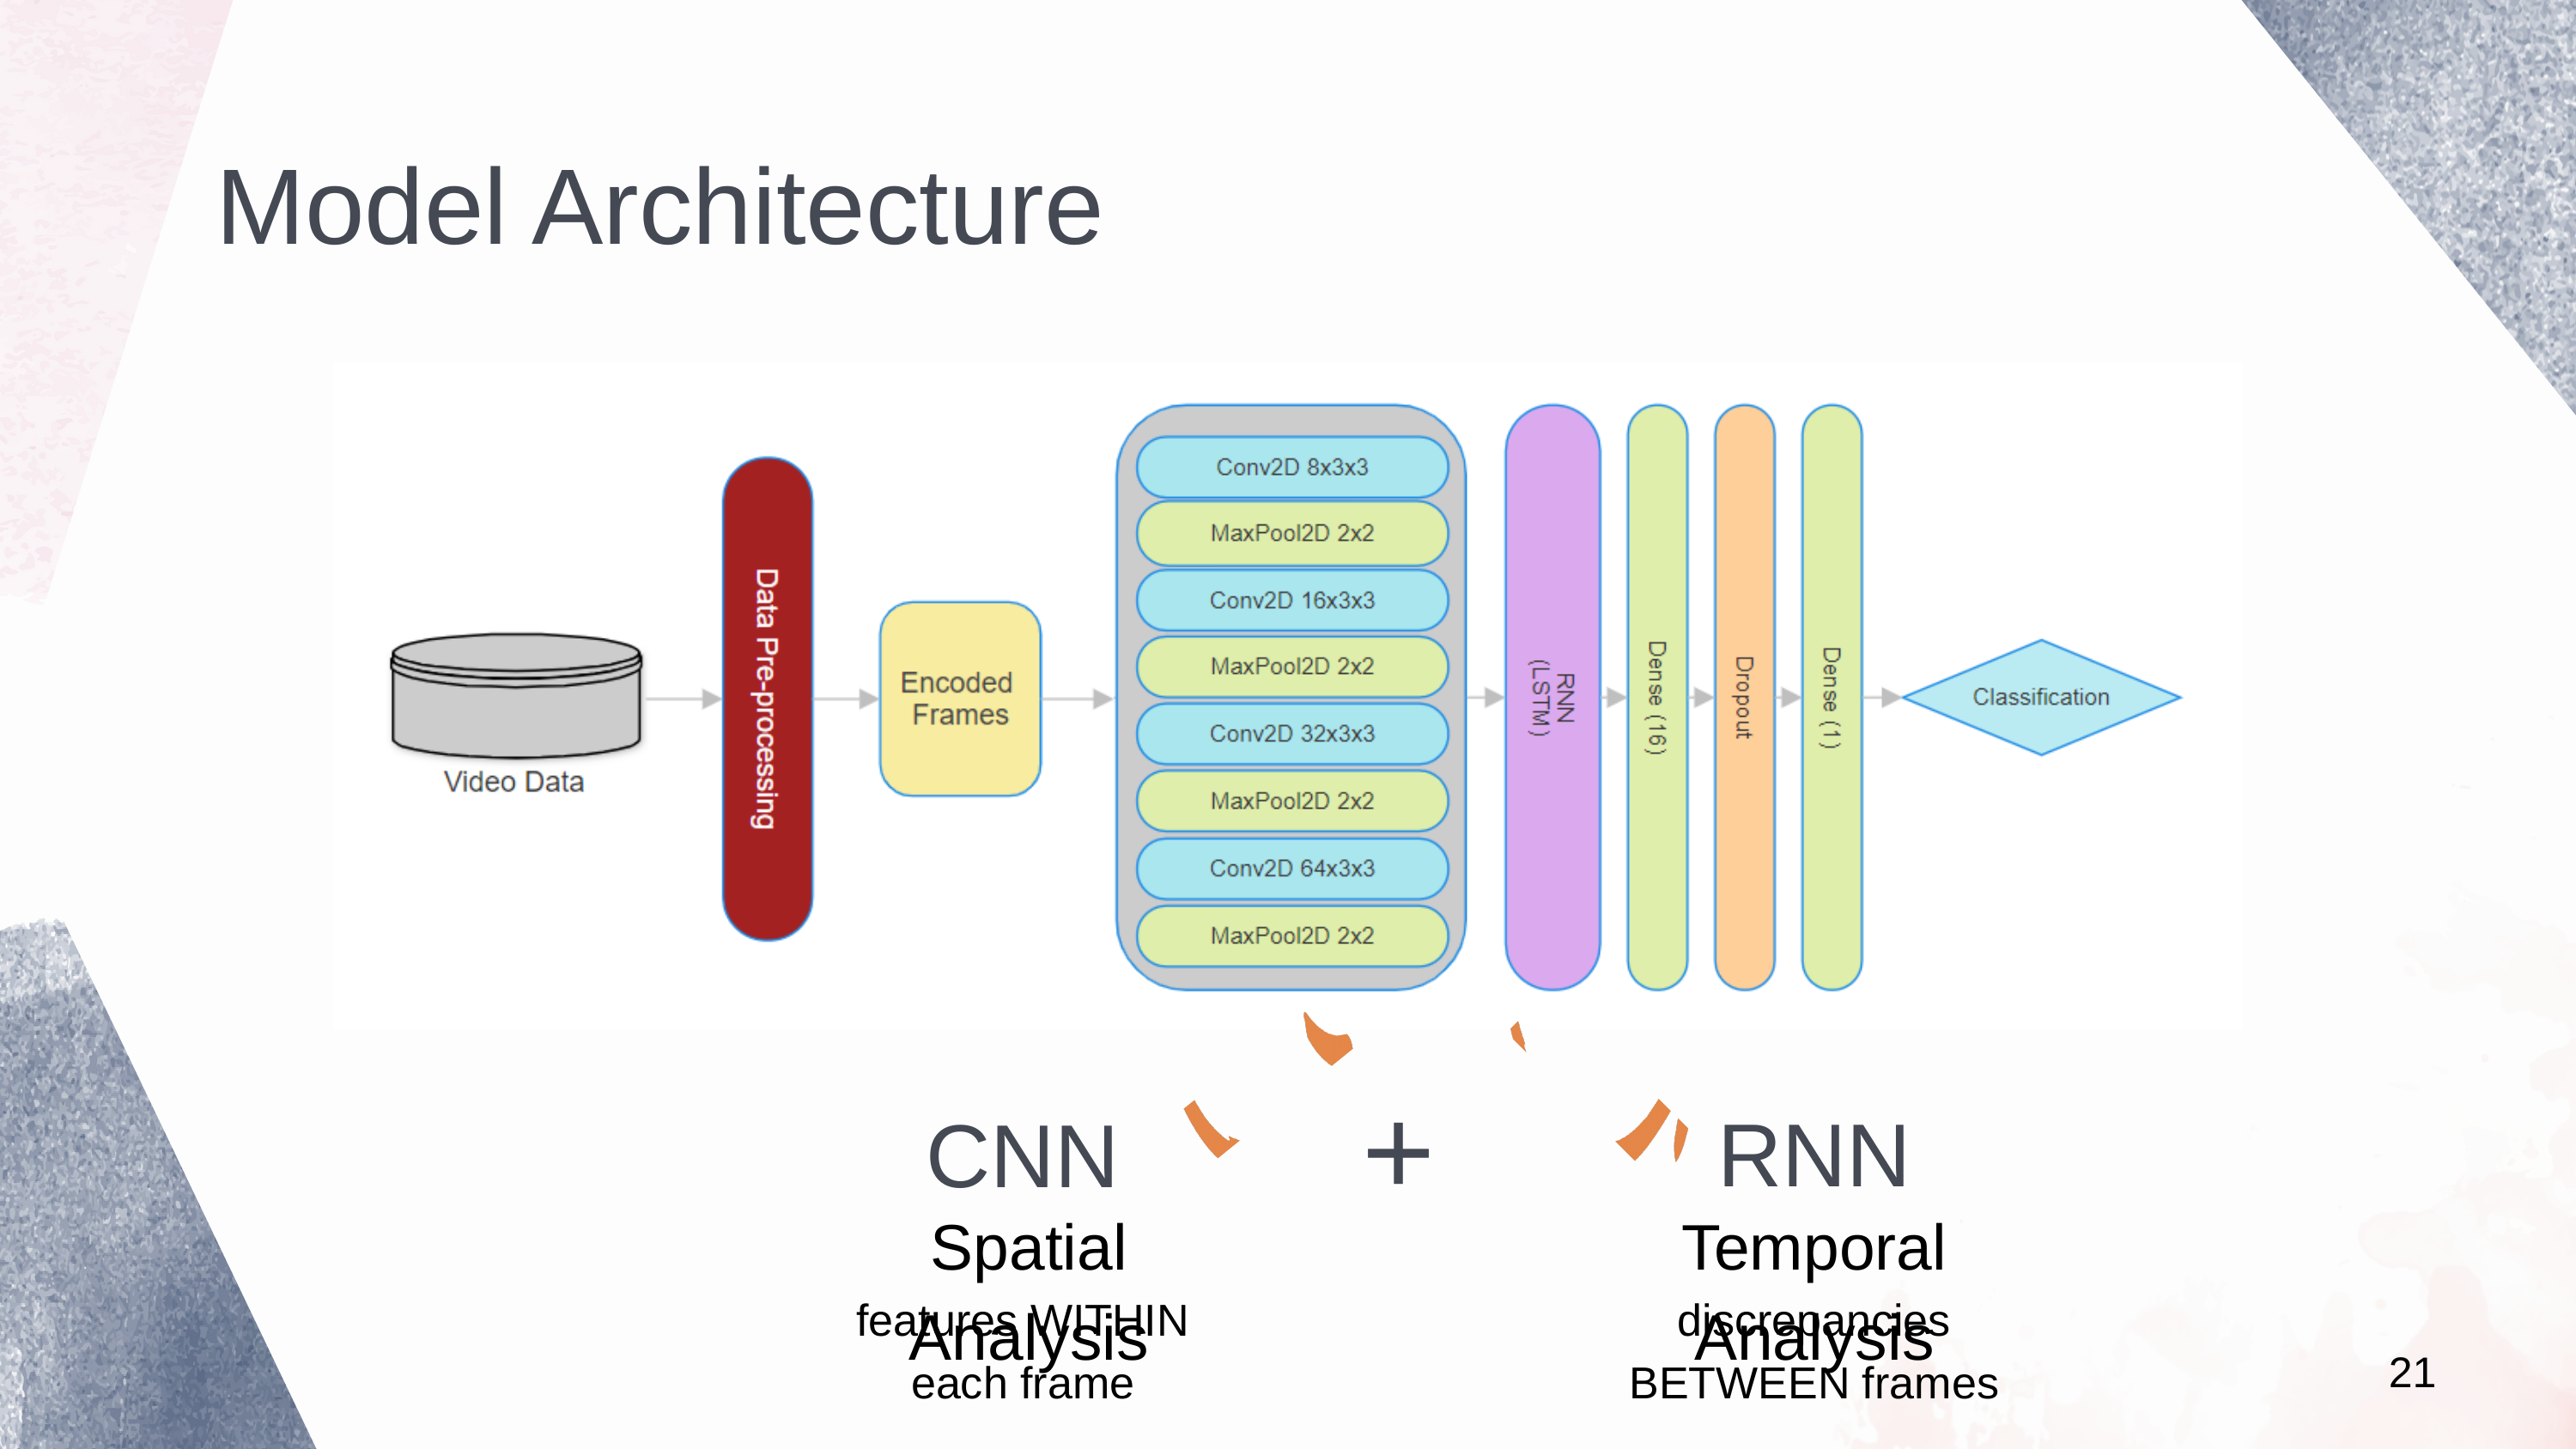

Model Architecture

+

CNN
Spatial Analysis
RNN
Temporal Analysis

features WITHIN each frame
discrepancies BETWEEN frames
21